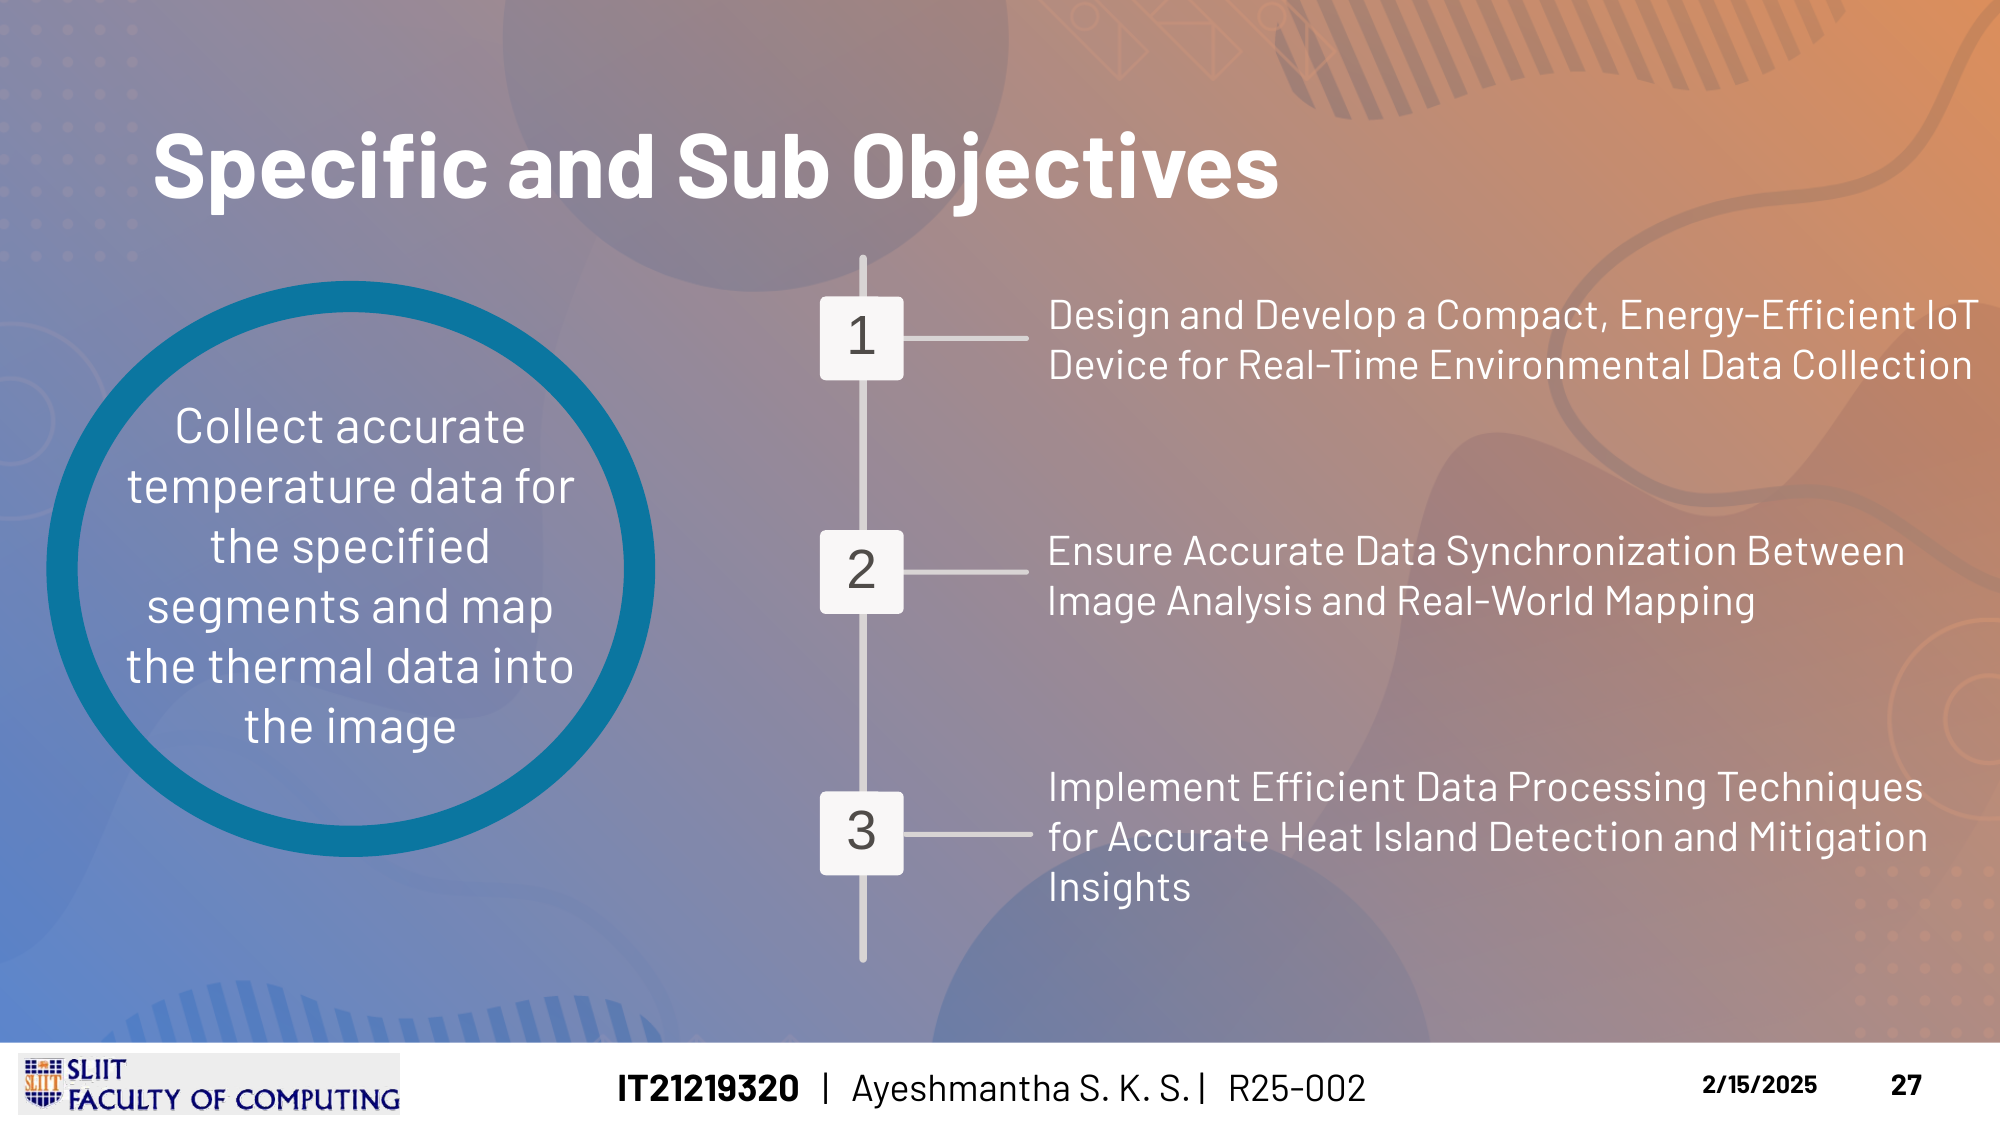

# Specific and Sub Objectives

Design and Develop a Compact, Energy-Efficient IoT
Device for Real-Time Environmental Data Collection

1

Collect accurate temperature data for the specified segments and map the thermal data into the image
Ensure Accurate Data Synchronization Between
Image Analysis and Real-World Mapping

2

Implement Efficient Data Processing Techniques
for Accurate Heat Island Detection and Mitigation
Insights

3

IT21219320   |   Ayeshmantha S. K. S. |   R25-002